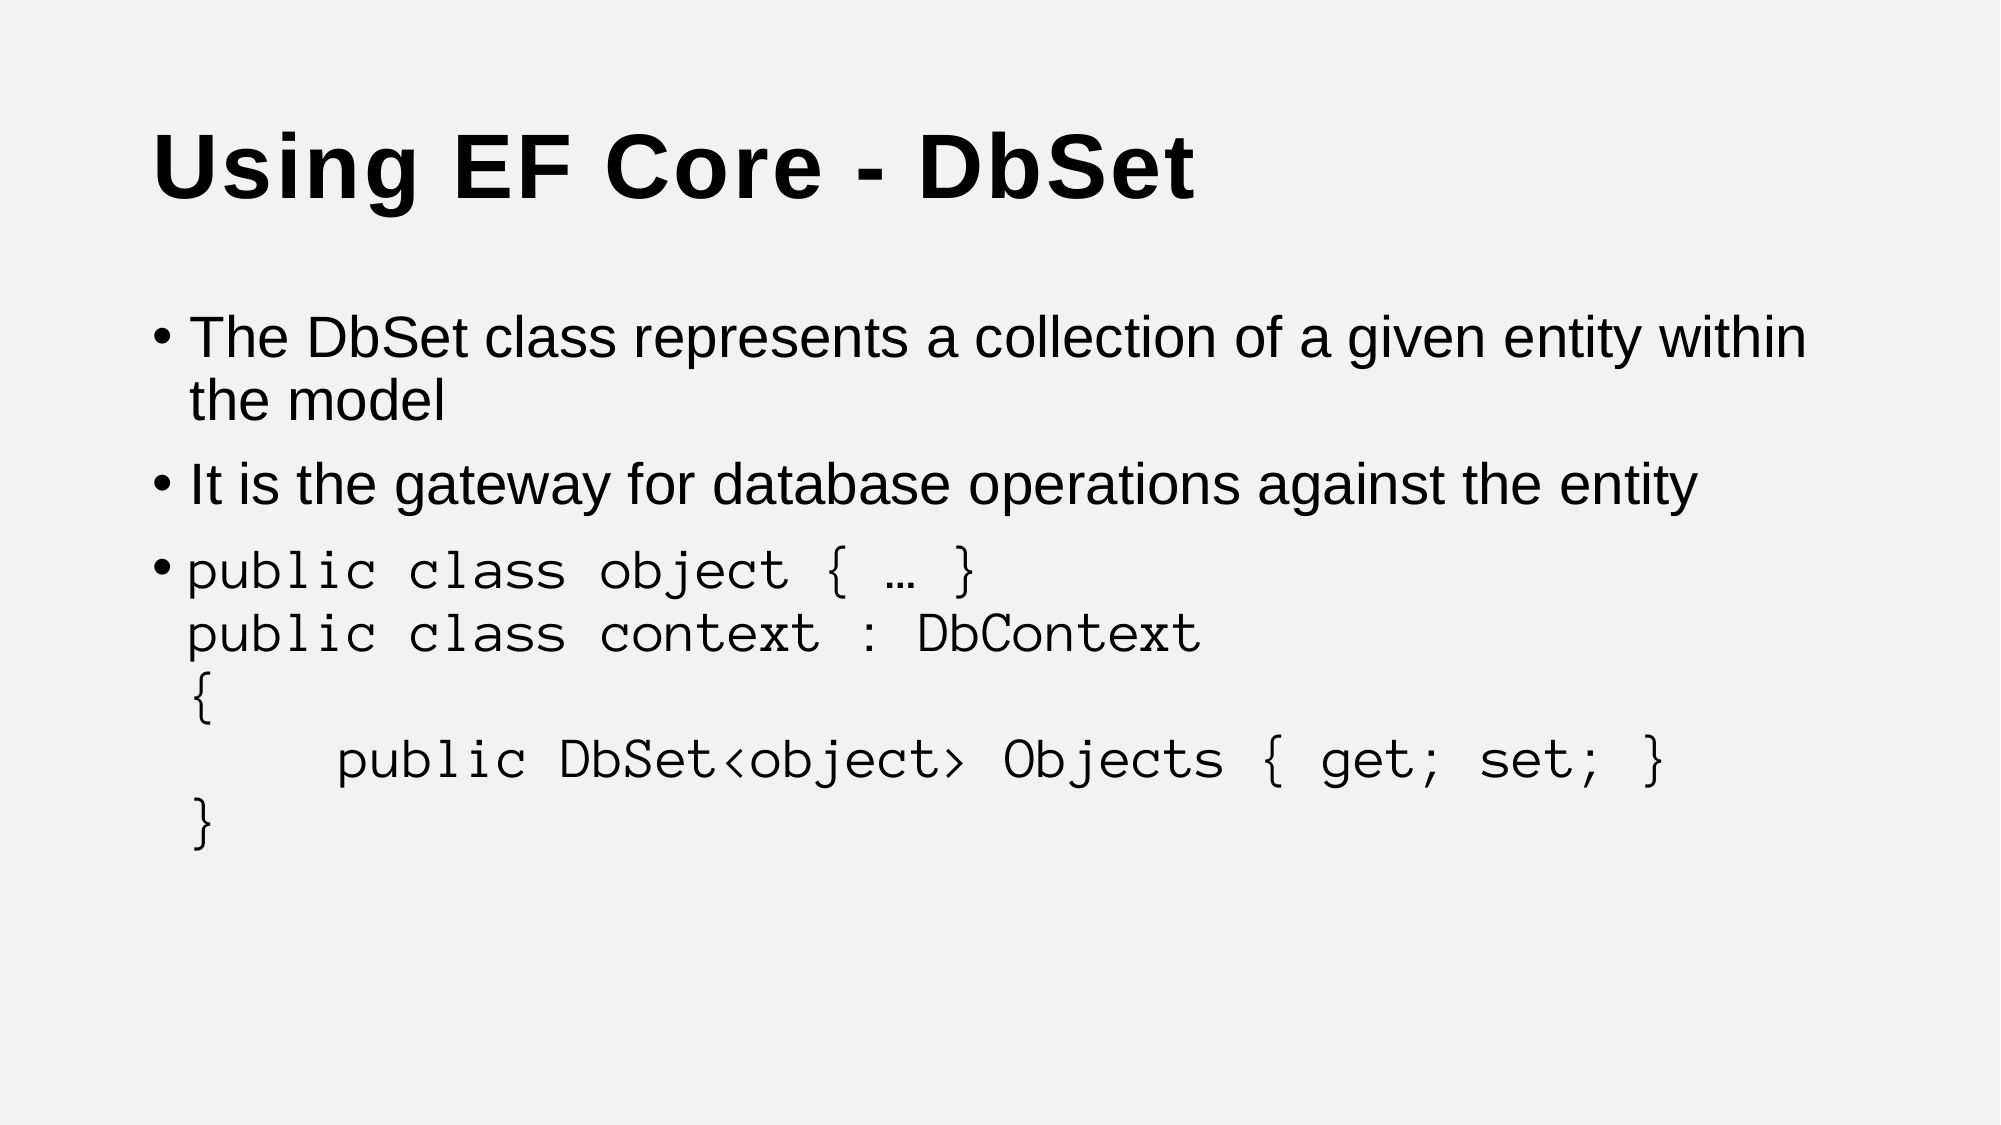

# Using EF Core - DbSet
The DbSet class represents a collection of a given entity within the model
It is the gateway for database operations against the entity
public class object { … }
public class context : DbContext
{
	public DbSet<object> Objects { get; set; }
}